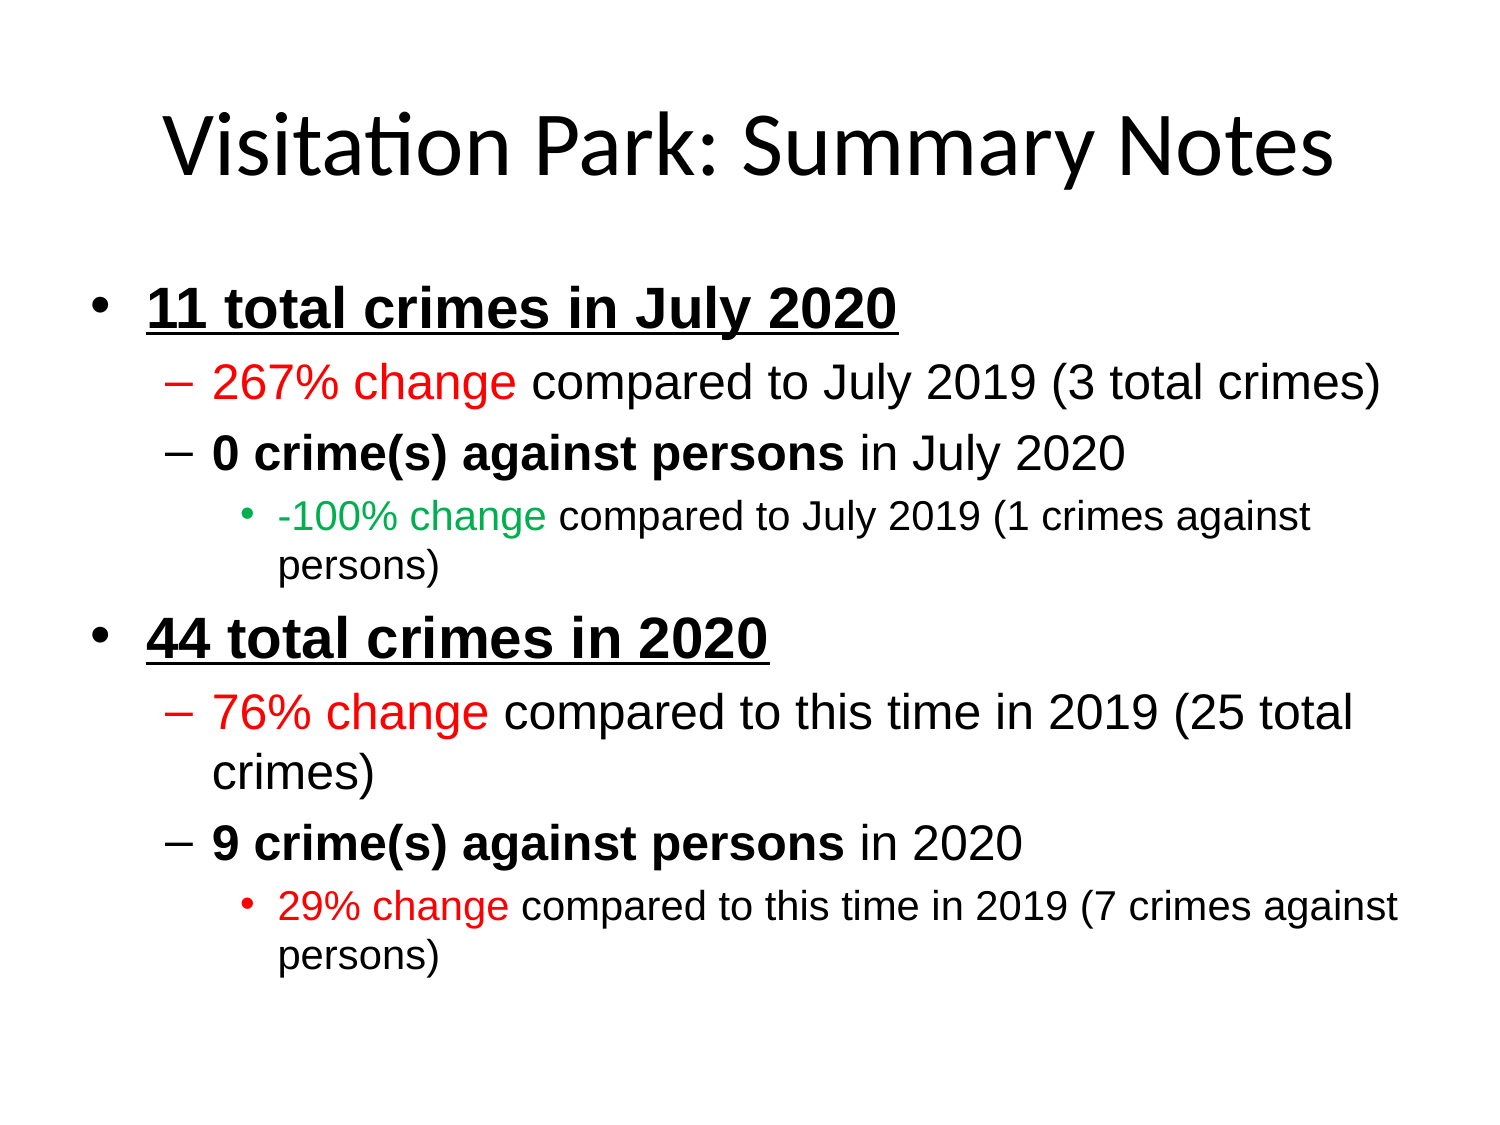

# Visitation Park: Summary Notes
11 total crimes in July 2020
267% change compared to July 2019 (3 total crimes)
0 crime(s) against persons in July 2020
-100% change compared to July 2019 (1 crimes against persons)
44 total crimes in 2020
76% change compared to this time in 2019 (25 total crimes)
9 crime(s) against persons in 2020
29% change compared to this time in 2019 (7 crimes against persons)